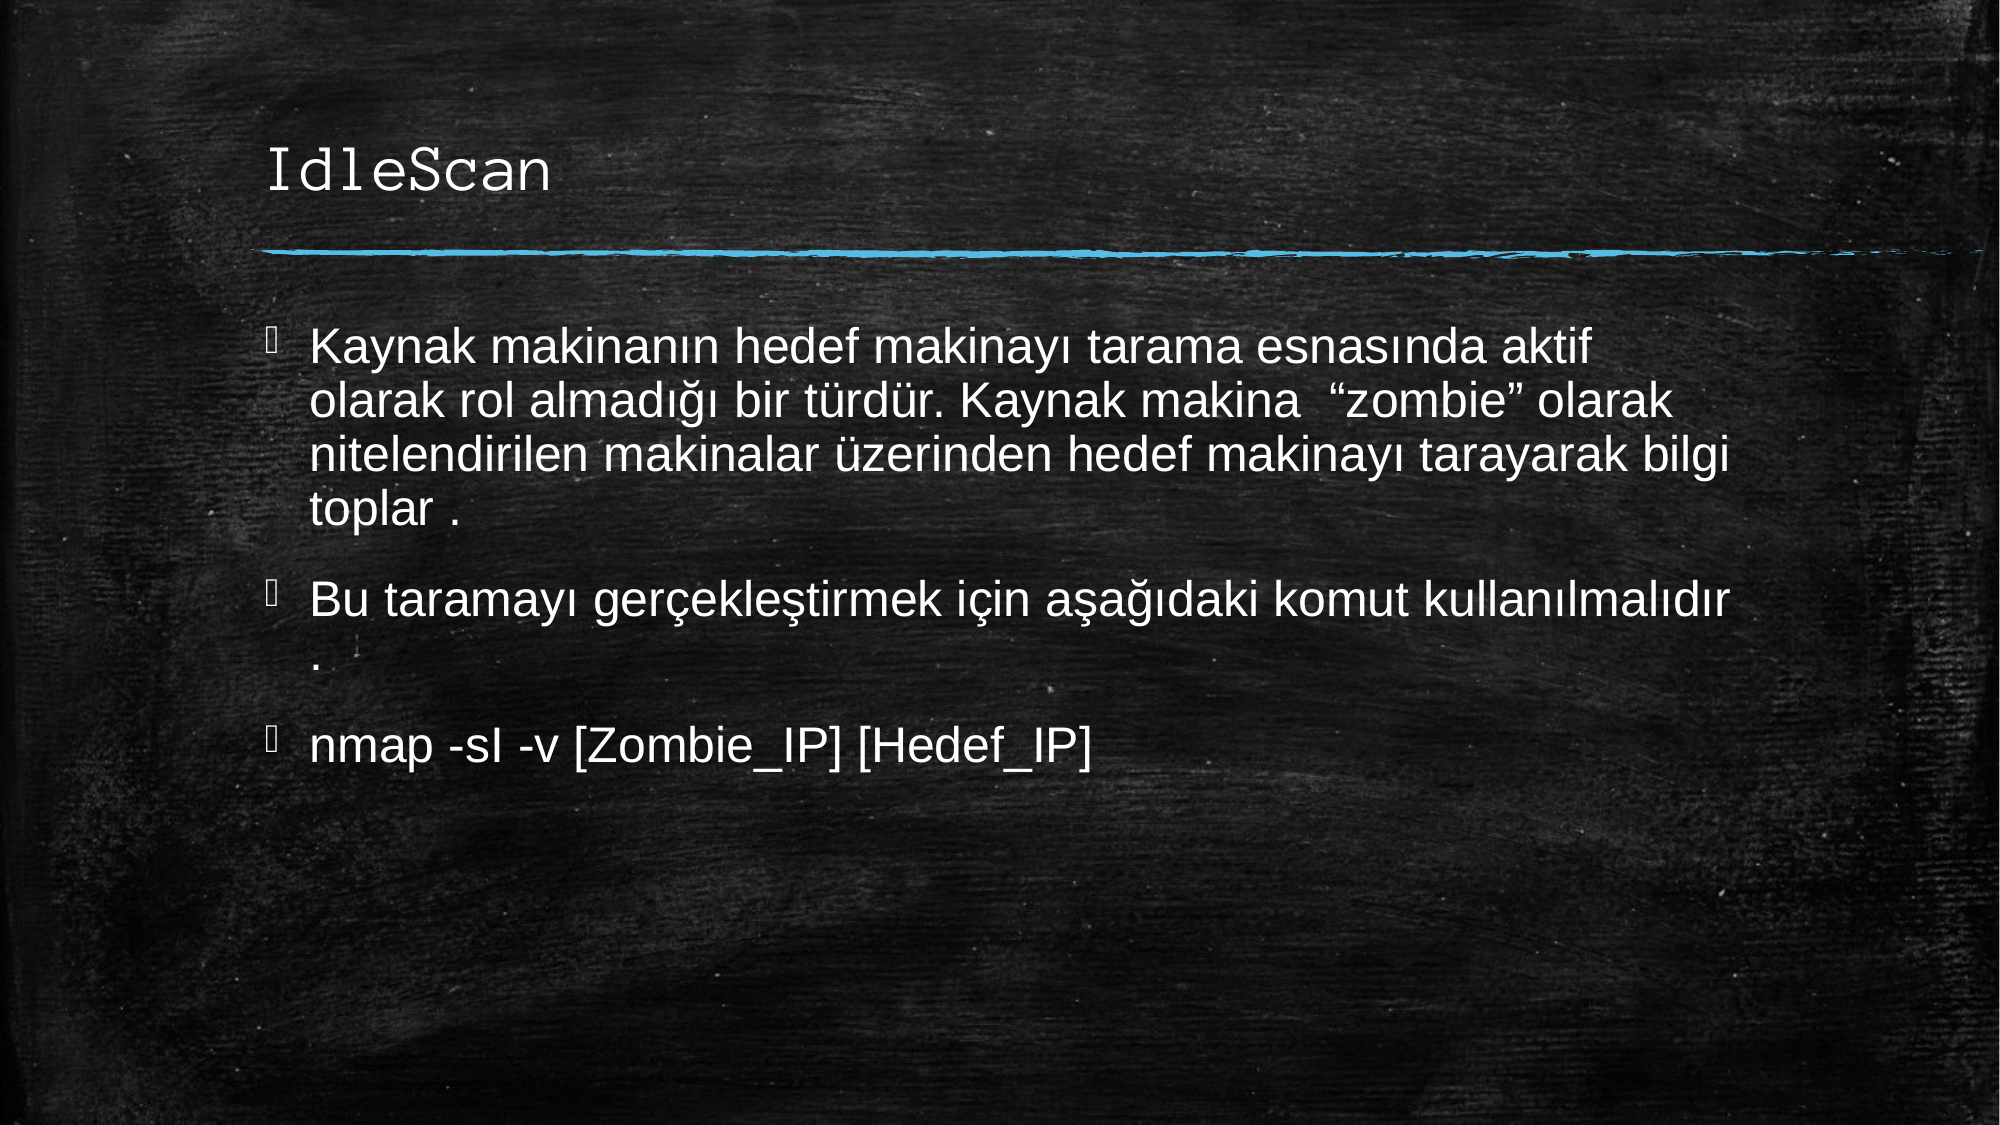

# IdleScan
Kaynak makinanın hedef makinayı tarama esnasında aktif olarak rol almadığı bir türdür. Kaynak makina  “zombie” olarak nitelendirilen makinalar üzerinden hedef makinayı tarayarak bilgi toplar .
Bu taramayı gerçekleştirmek için aşağıdaki komut kullanılmalıdır .
nmap -sI -v [Zombie_IP] [Hedef_IP]